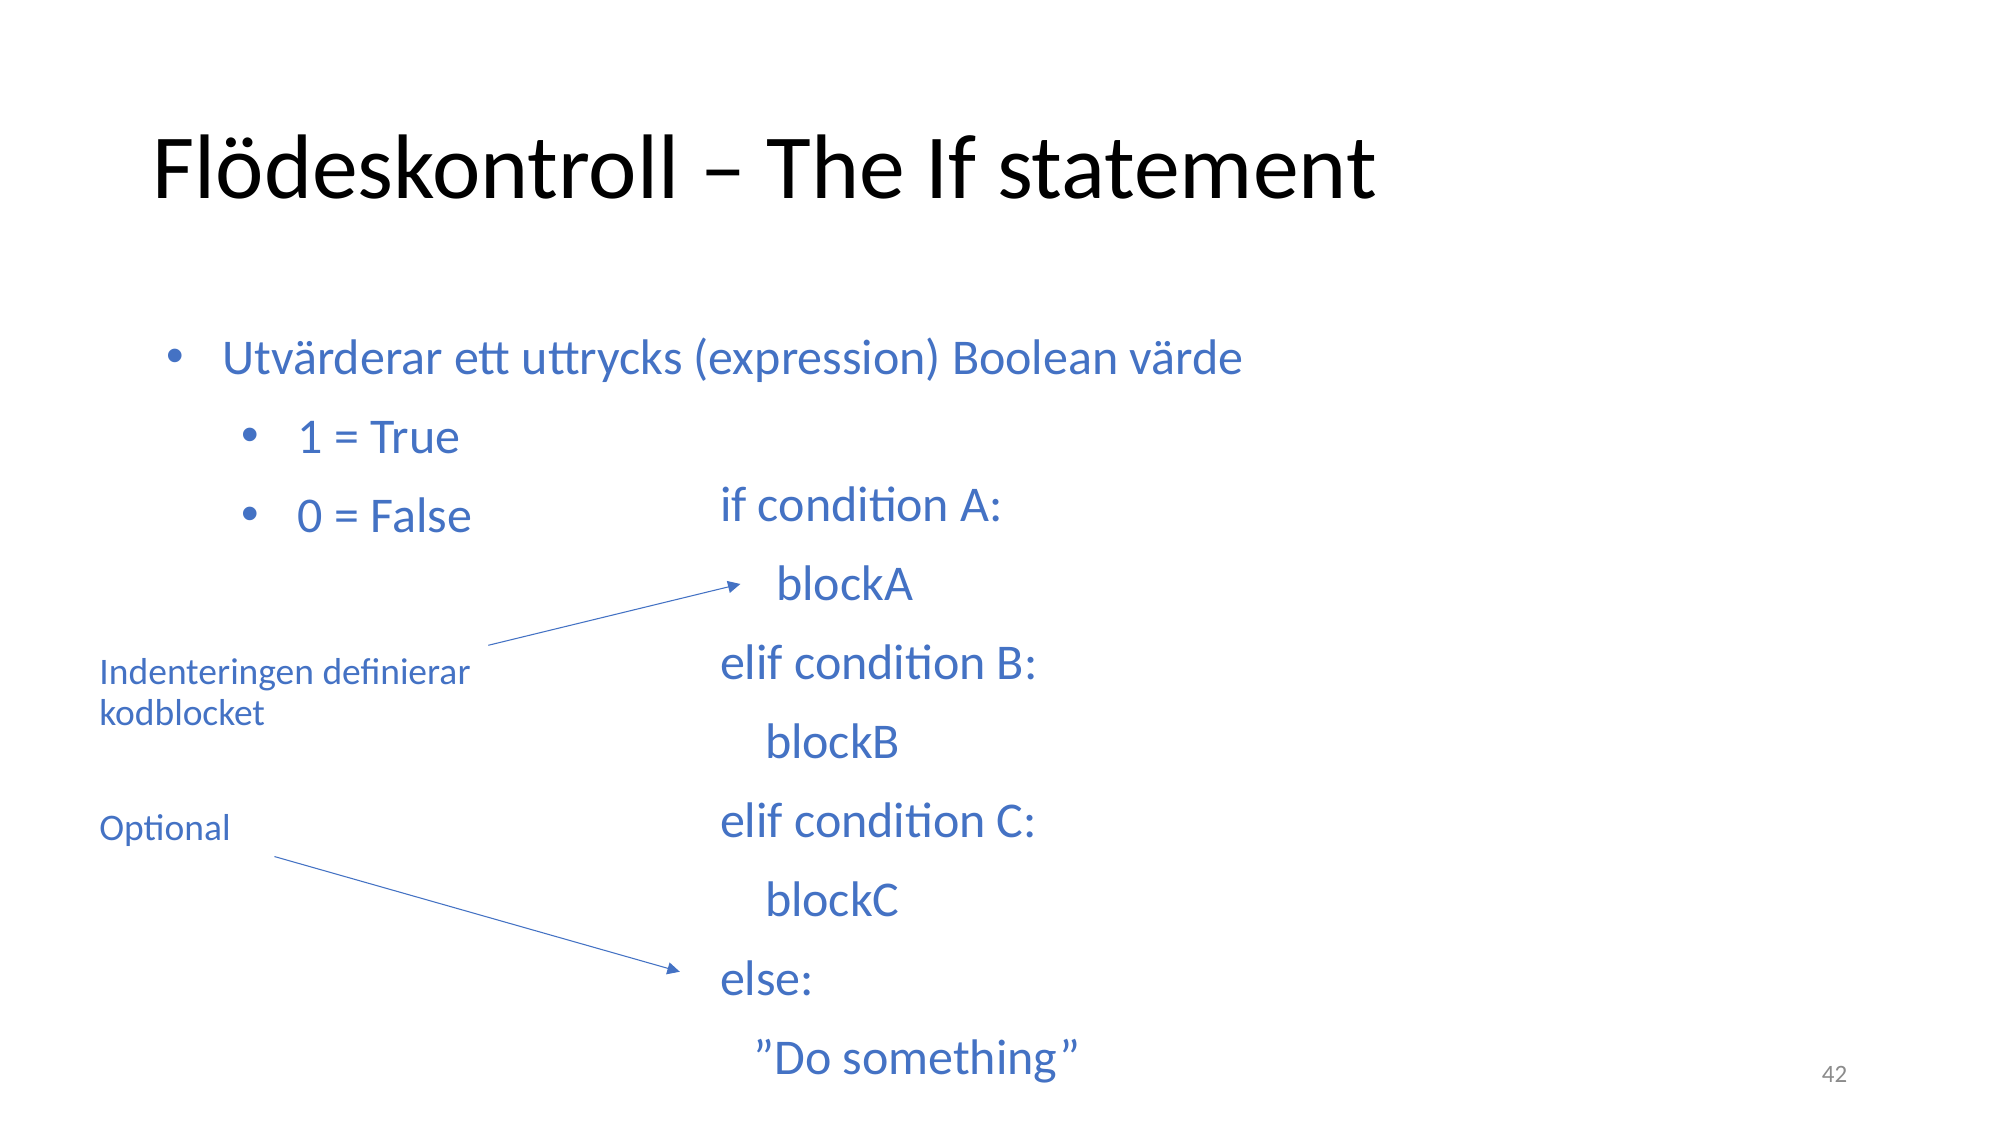

# Flödeskontroll – The If statement
Utvärderar ett uttrycks (expression) Boolean värde
1 = True
0 = False
if condition A:
     blockA
elif condition B:
    blockB
elif condition C:
    blockC
else:
   ”Do something”

Indenteringen definierar kodblocket
Optional
42